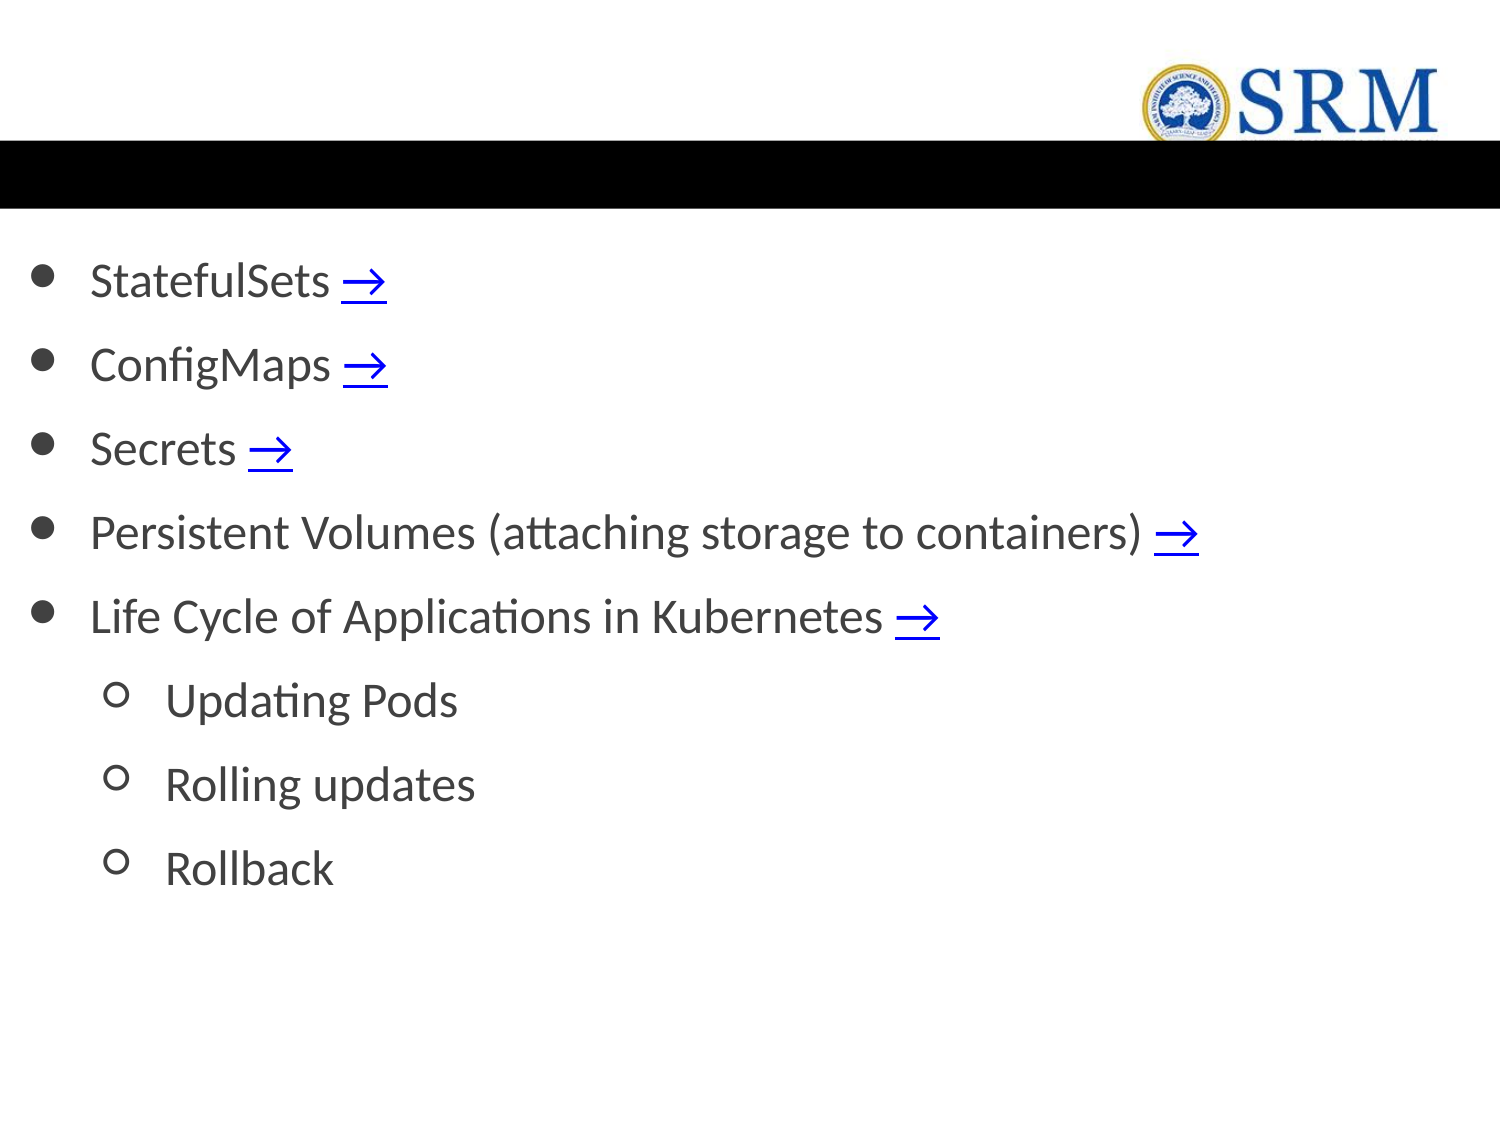

#

StatefulSets →
ConfigMaps →
Secrets →
Persistent Volumes (attaching storage to containers) →
Life Cycle of Applications in Kubernetes →
Updating Pods
Rolling updates
Rollback